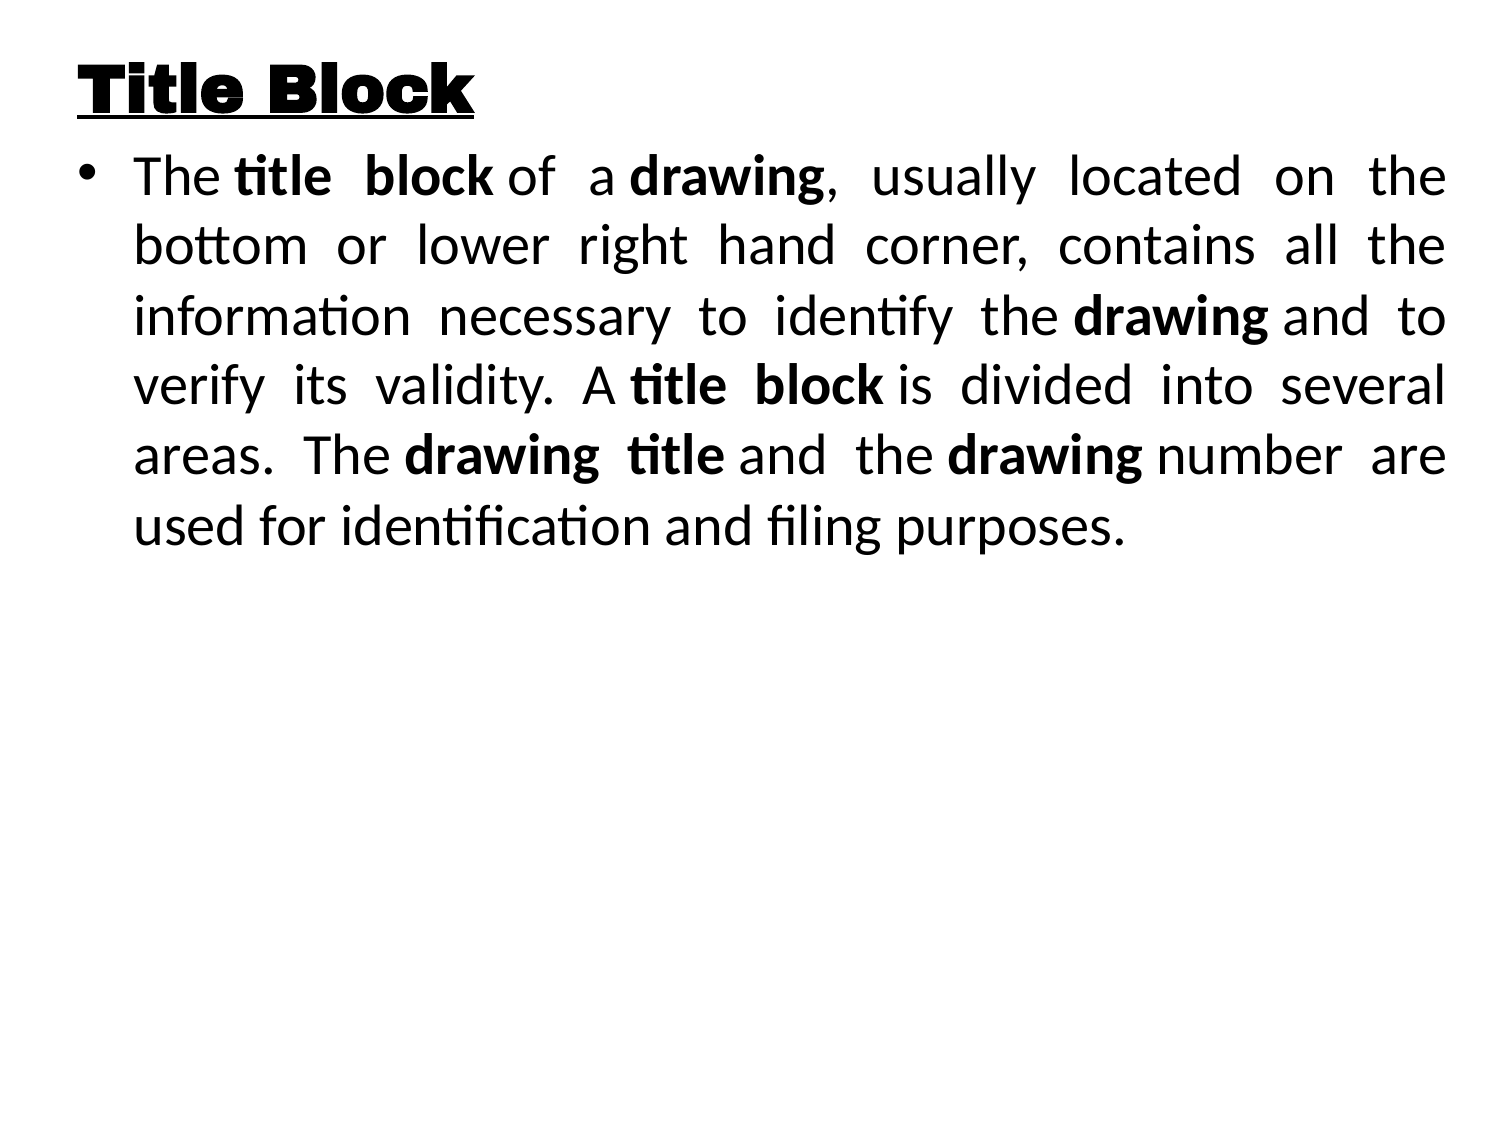

Title Block
The title block of a drawing, usually located on the bottom or lower right hand corner, contains all the information necessary to identify the drawing and to verify its validity. A title block is divided into several areas. The drawing title and the drawing number are used for identification and filing purposes.